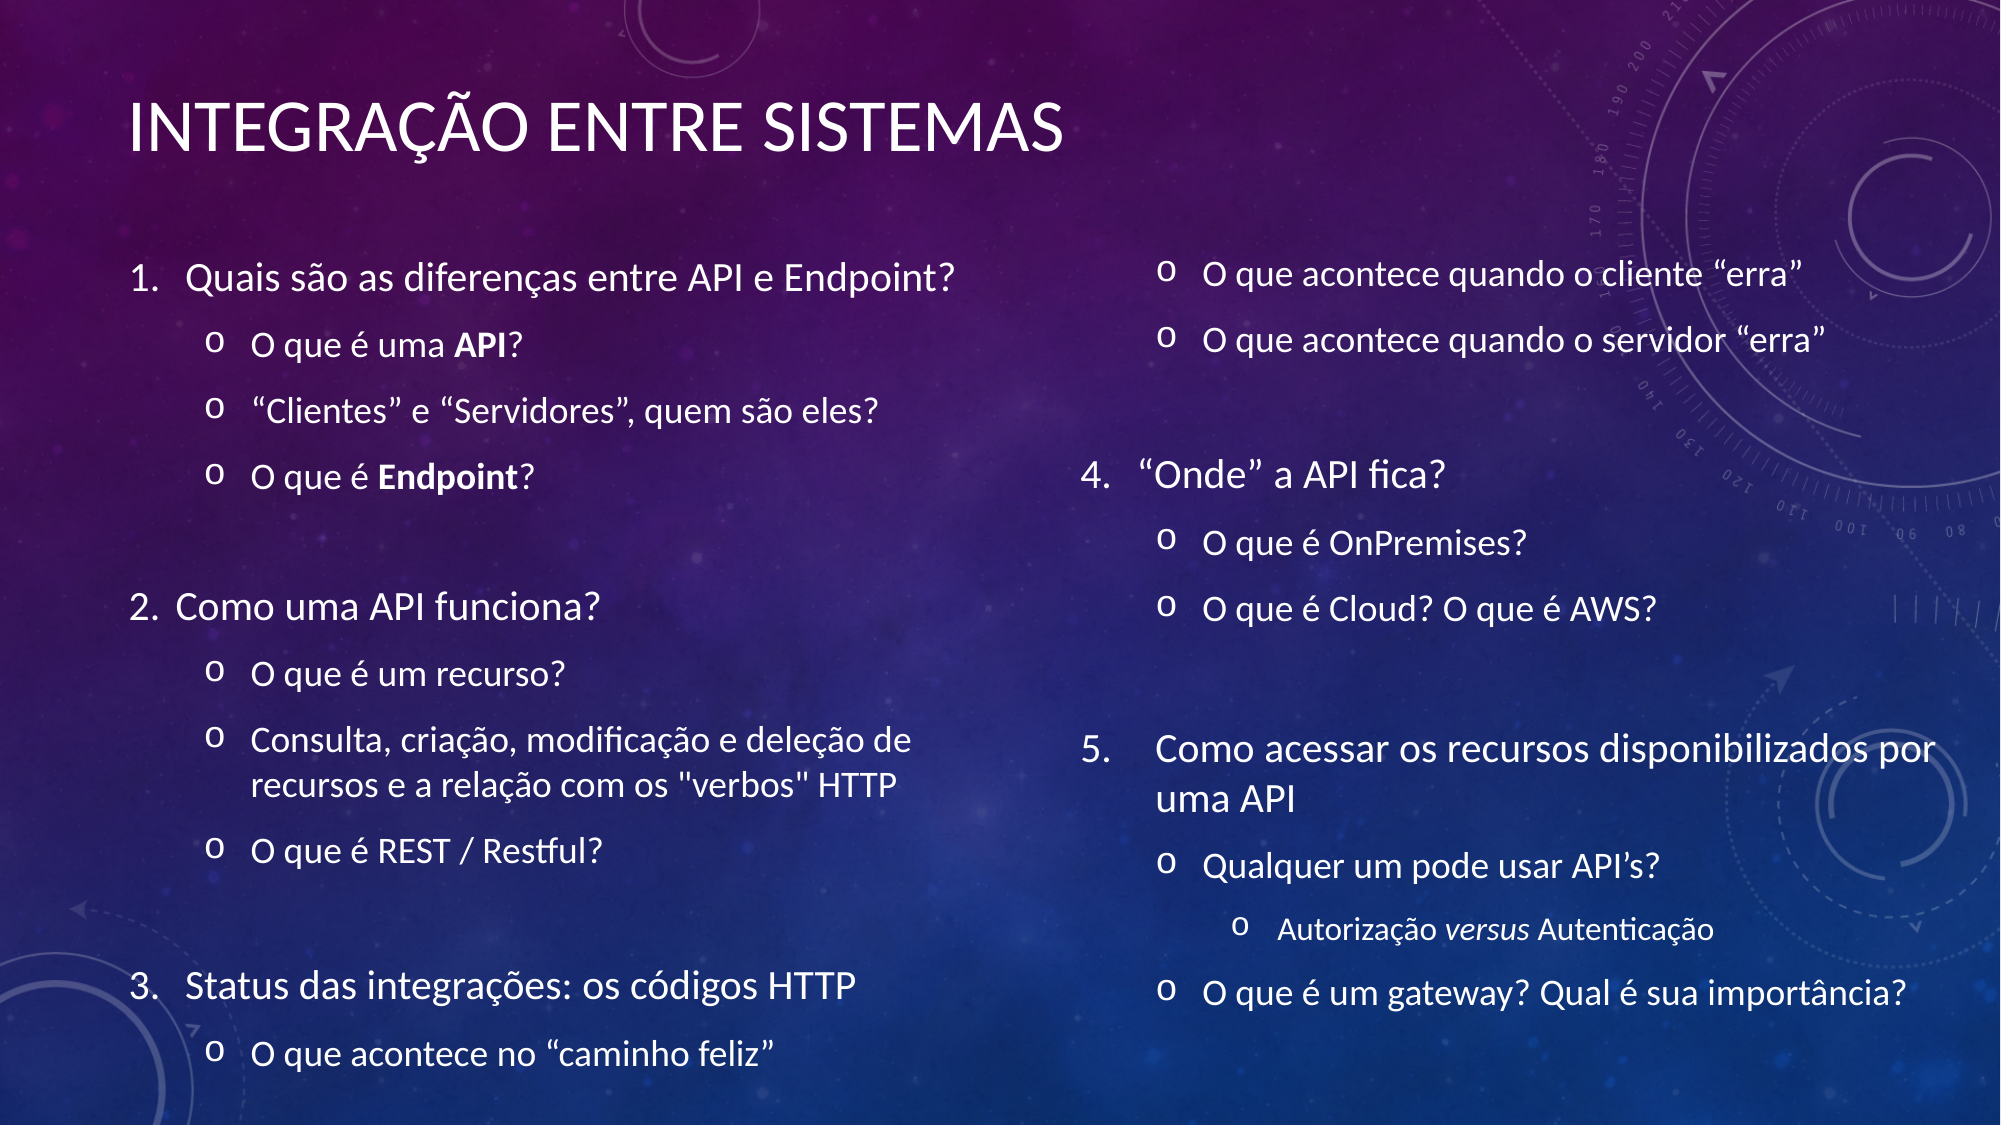

# Integração entre sistemas
Quais são as diferenças entre API e Endpoint?
O que é uma API?
“Clientes” e “Servidores”, quem são eles?
O que é Endpoint?

Como uma API funciona?
O que é um recurso?
Consulta, criação, modificação e deleção de recursos e a relação com os "verbos" HTTP
O que é REST / Restful?

Status das integrações: os códigos HTTP
O que acontece no “caminho feliz”
O que acontece quando o cliente “erra”
O que acontece quando o servidor “erra”

“Onde” a API fica?
O que é OnPremises?
O que é Cloud? O que é AWS?

Como acessar os recursos disponibilizados por uma API
Qualquer um pode usar API’s?
Autorização versus Autenticação
O que é um gateway? Qual é sua importância?